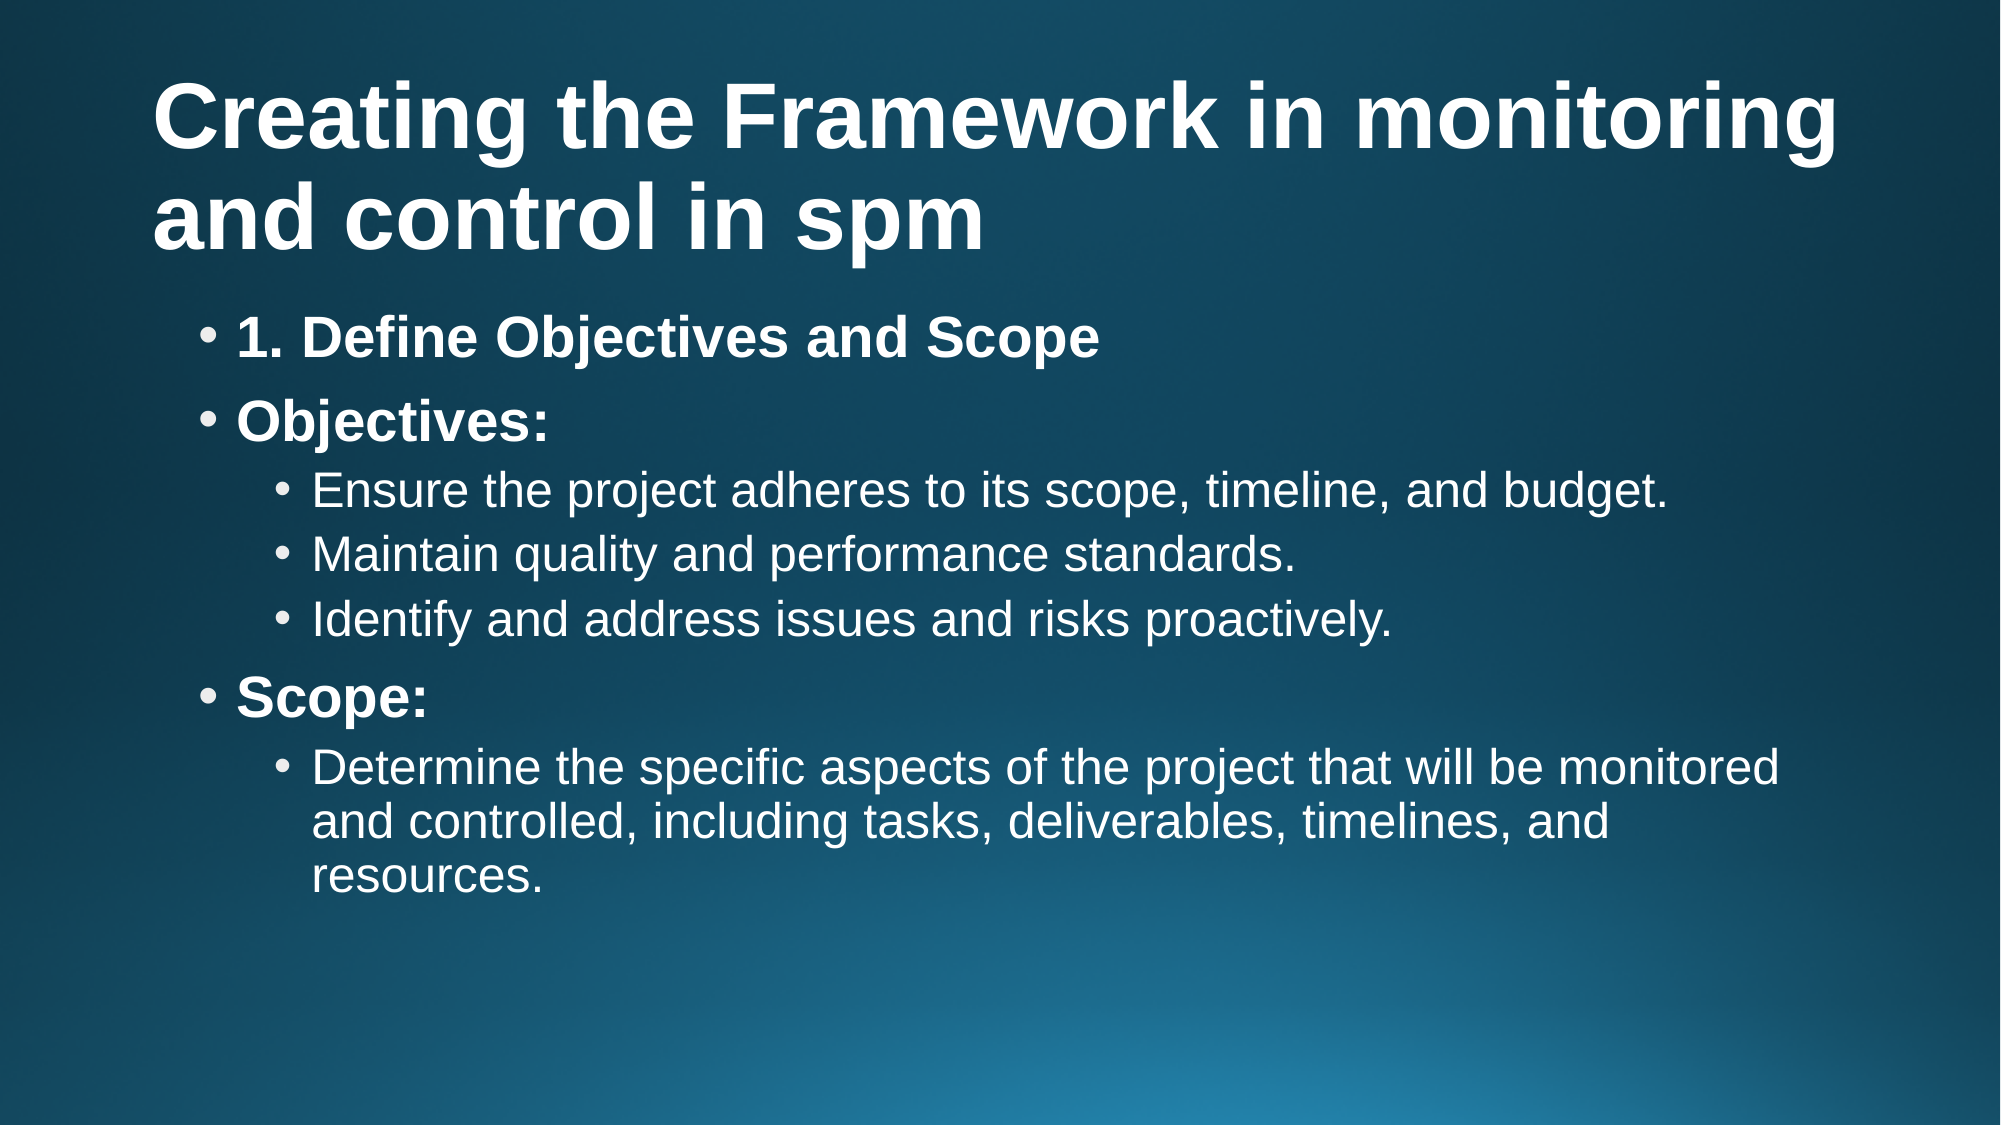

# Creating the Framework in monitoring and control in spm
1. Define Objectives and Scope
Objectives:
Ensure the project adheres to its scope, timeline, and budget.
Maintain quality and performance standards.
Identify and address issues and risks proactively.
Scope:
Determine the specific aspects of the project that will be monitored and controlled, including tasks, deliverables, timelines, and resources.